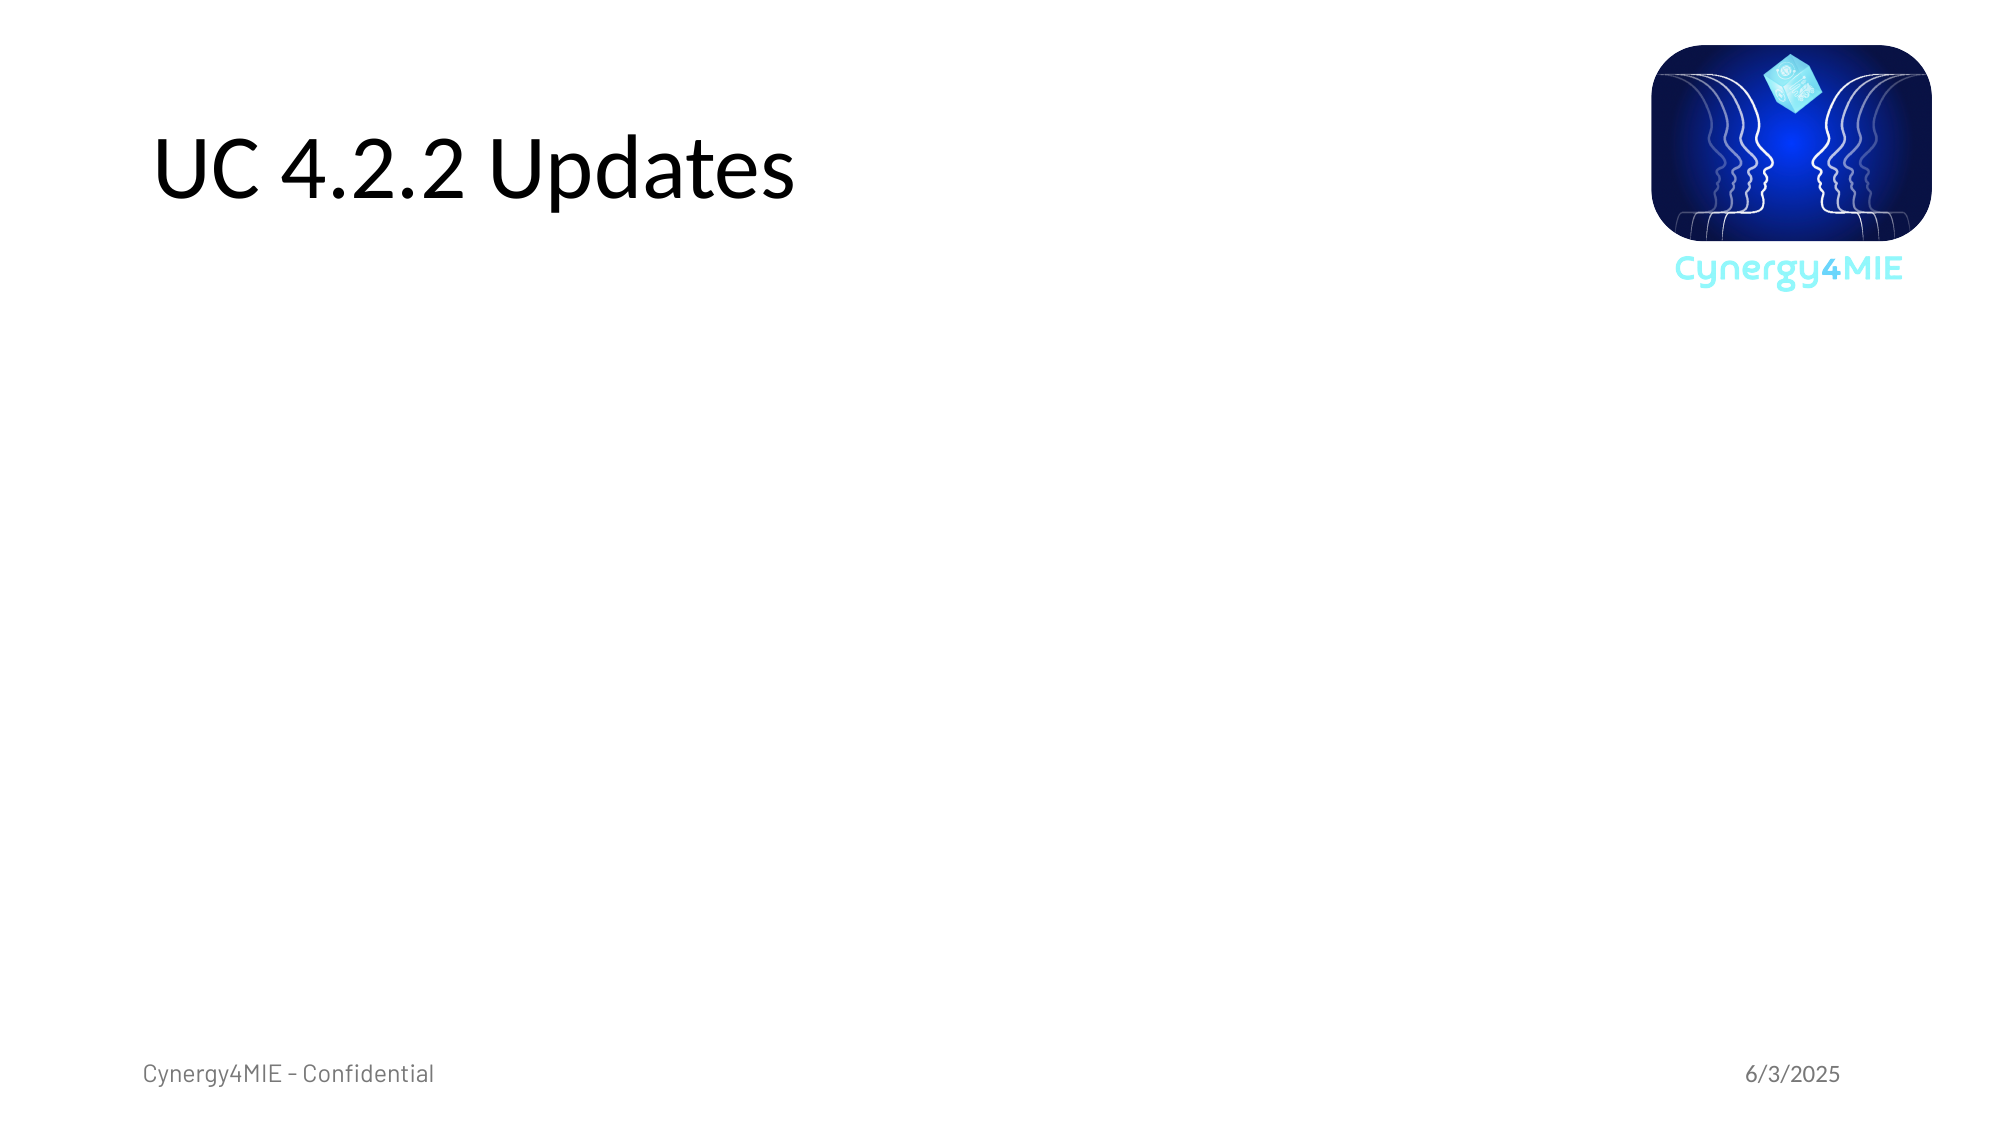

# UC 4.2.2 Updates

Cynergy4MIE - Confidential